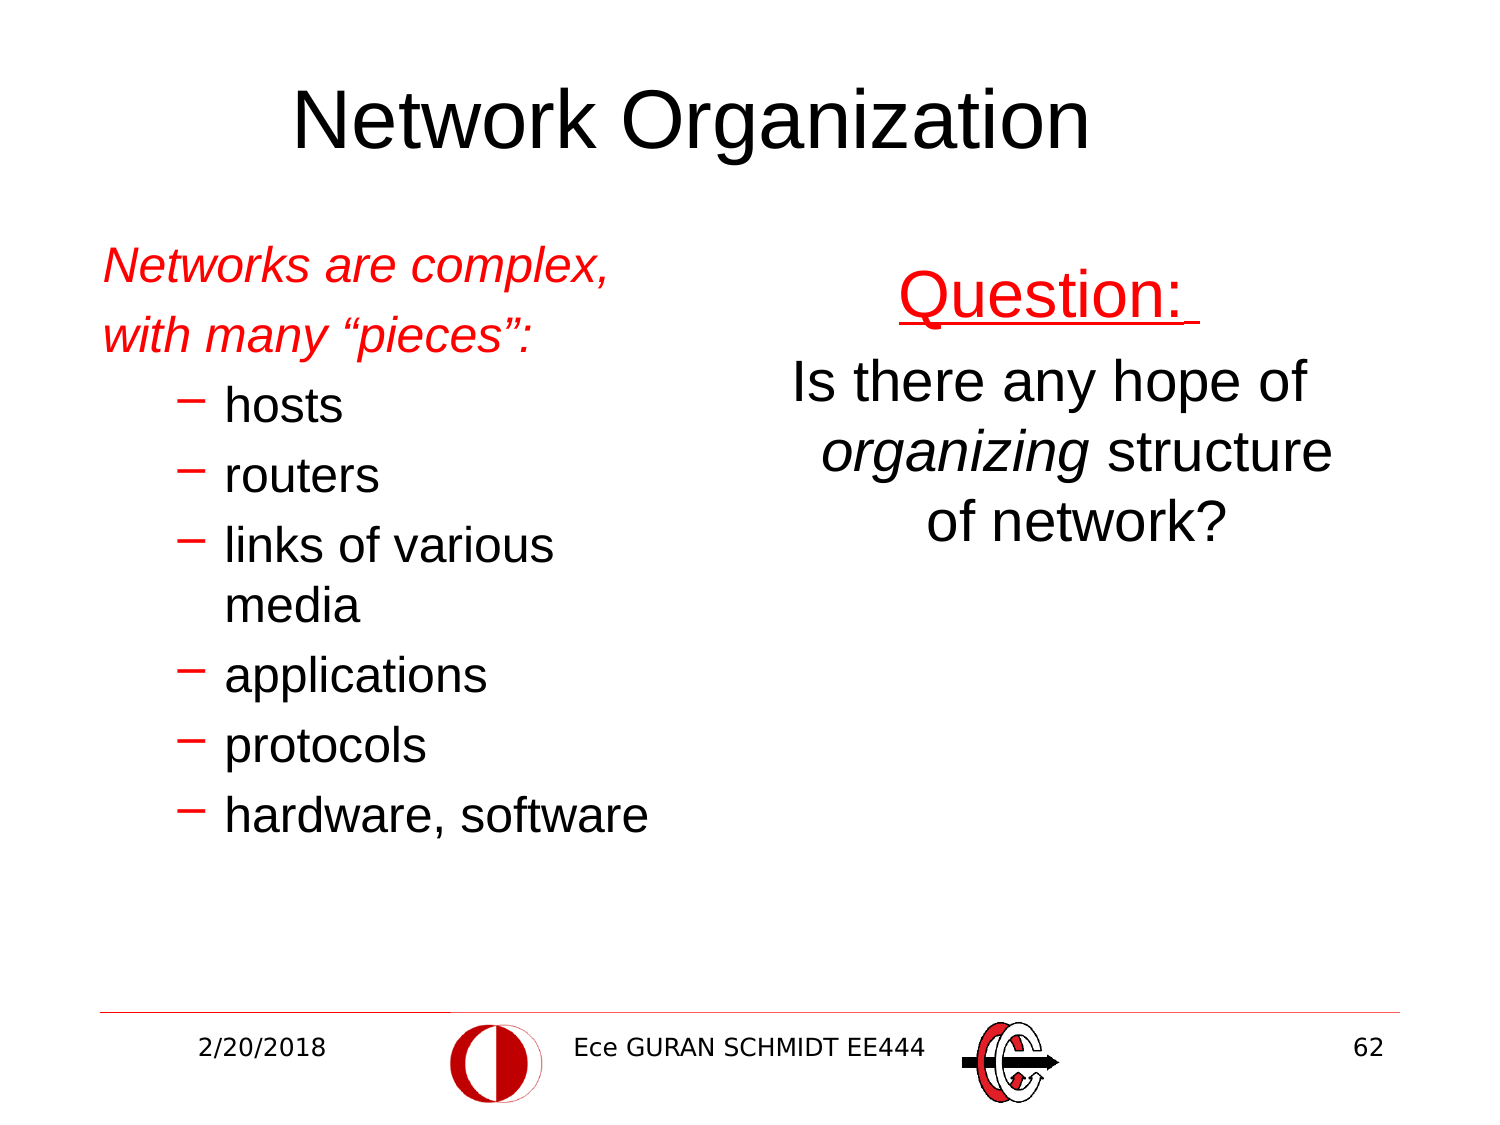

Network Organization
Networks are complex,
with many “pieces”:
hosts
routers
links of various media
applications
protocols
hardware, software
Question:
Is there any hope of organizing structure of network?

2/20/2018
Ece GURAN SCHMIDT EE444
62